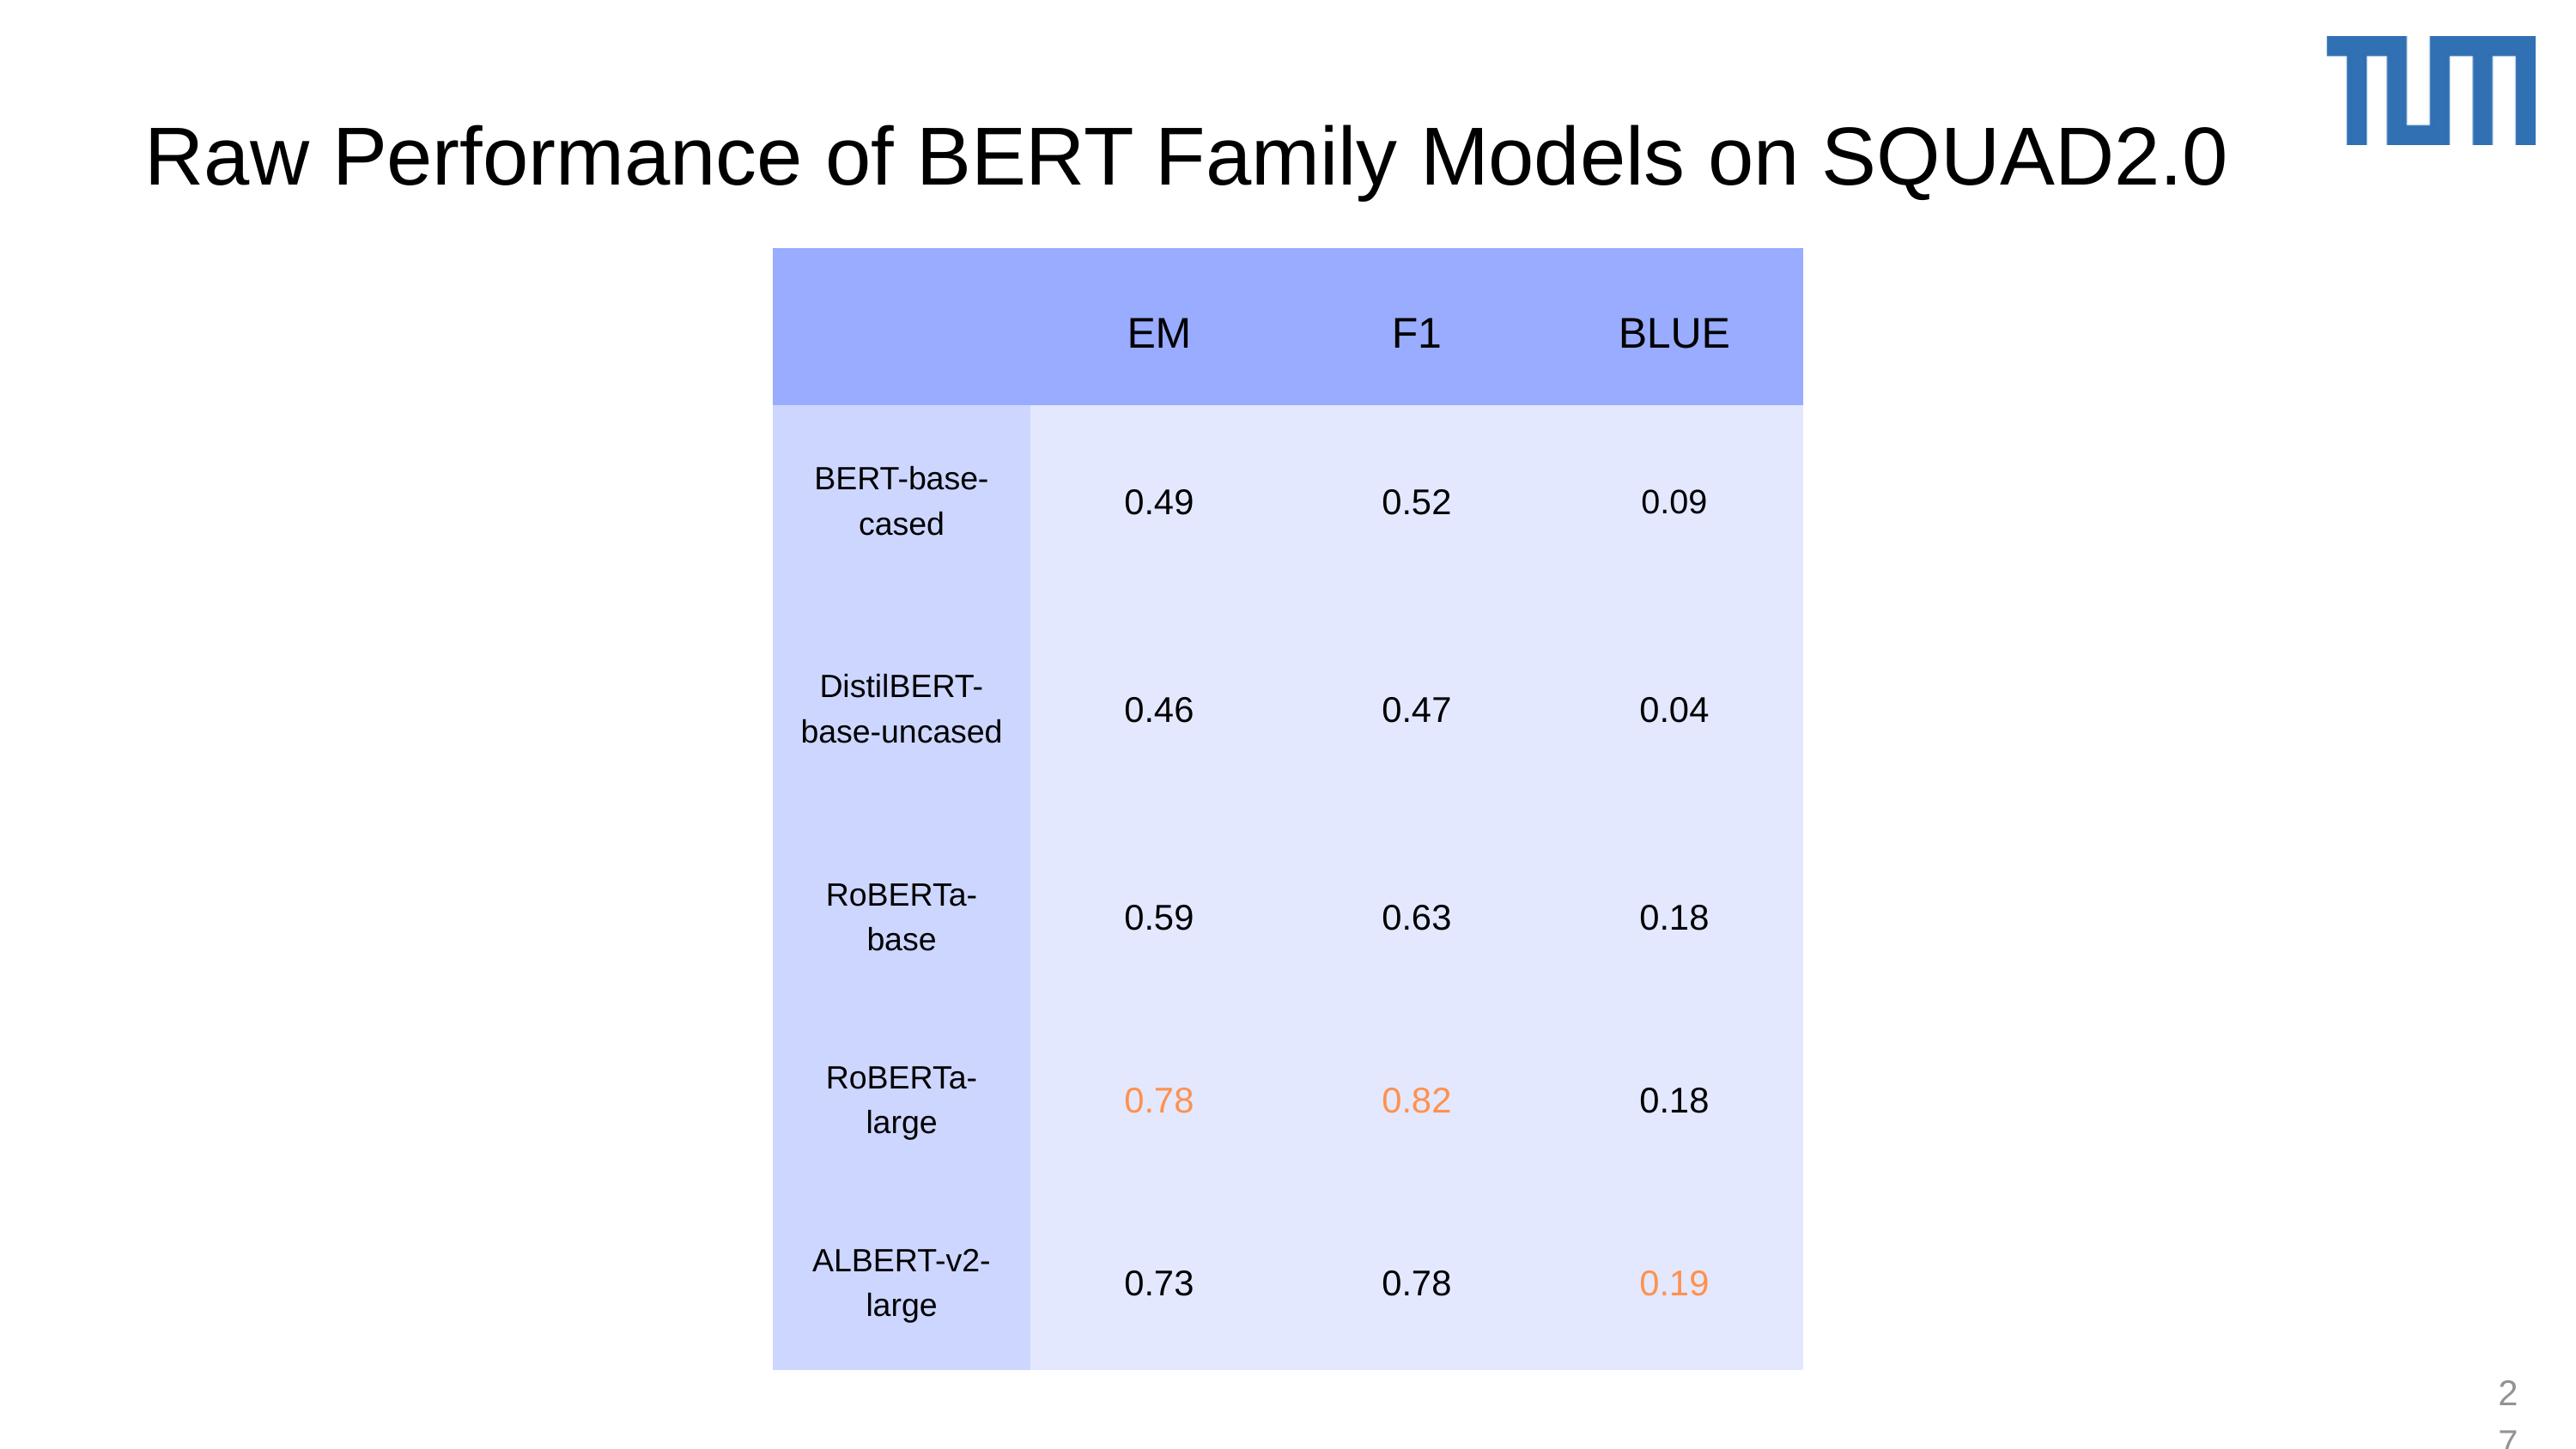

Raw Performance of BERT Family Models on SQUAD2.0
|  | EM | F1 | BLUE |
| --- | --- | --- | --- |
| BERT-base-cased | 0.49 | 0.52 | 0.09 |
| DistilBERT-base-uncased | 0.46 | 0.47 | 0.04 |
| RoBERTa-base | 0.59 | 0.63 | 0.18 |
| RoBERTa-large | 0.78 | 0.82 | 0.18 |
| ALBERT-v2-large | 0.73 | 0.78 | 0.19 |
27